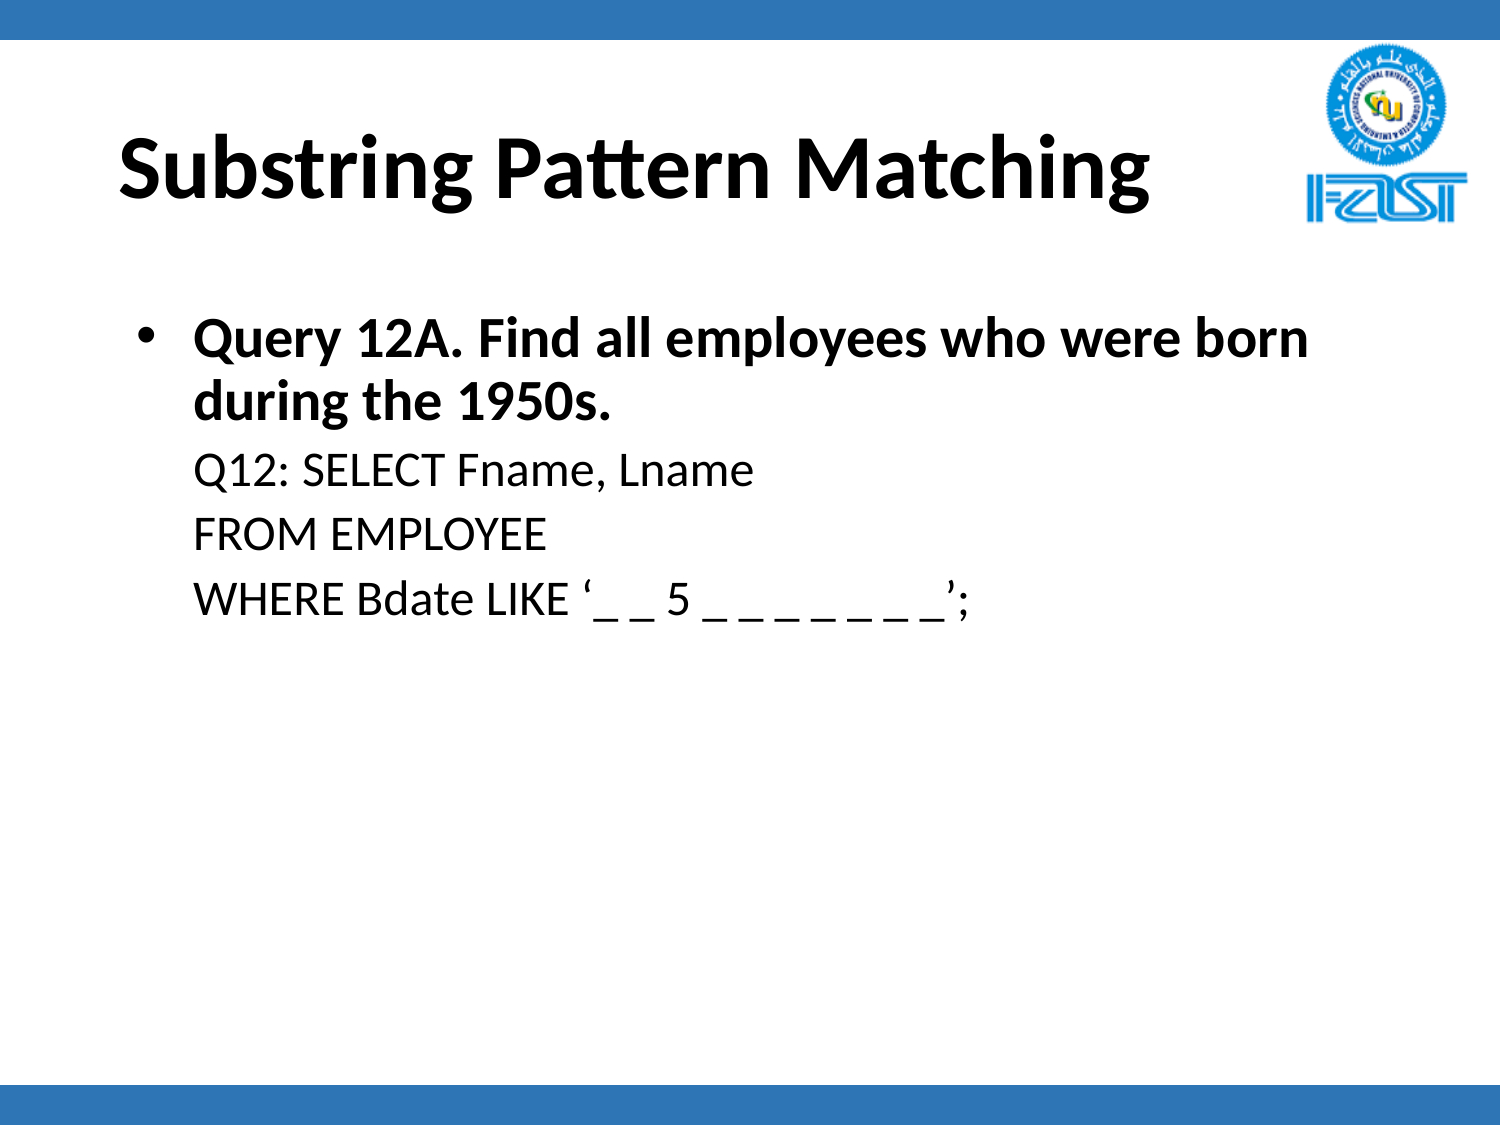

# Substring Pattern Matching
Query 12A. Find all employees who were born during the 1950s.
Q12: SELECT Fname, Lname
FROM EMPLOYEE
WHERE Bdate LIKE ‘_ _ 5 _ _ _ _ _ _ _’;